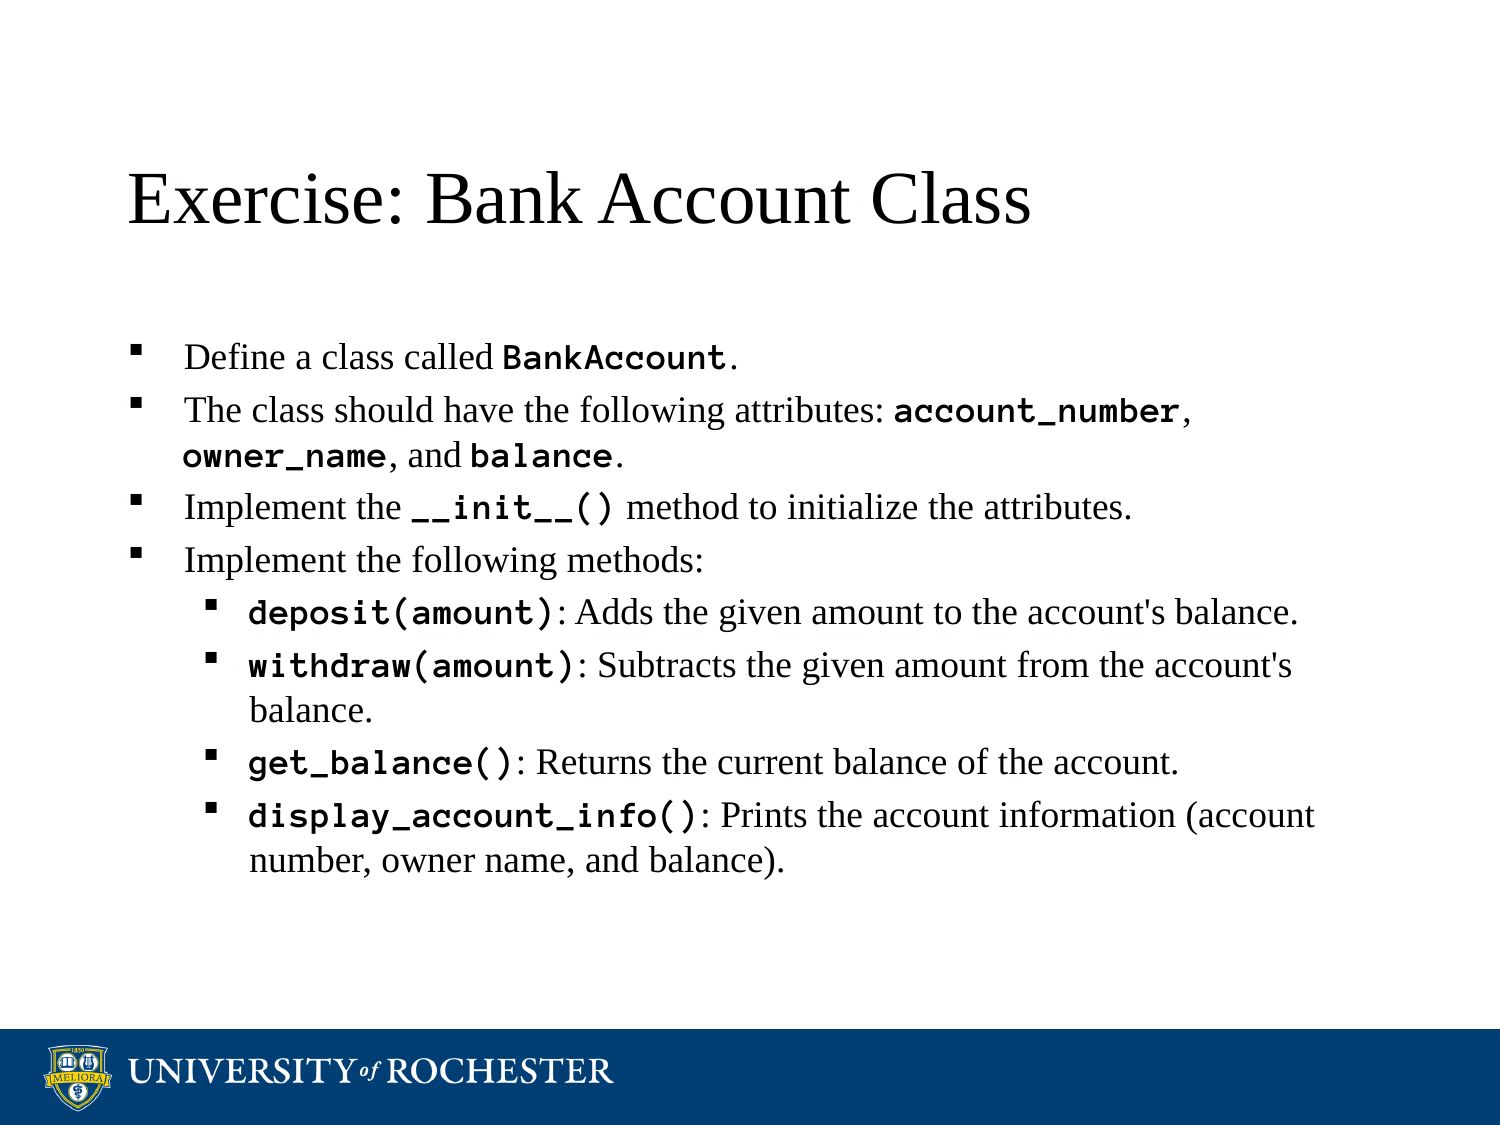

# Exercise: Bank Account Class
Define a class called BankAccount.
The class should have the following attributes: account_number, owner_name, and balance.
Implement the __init__() method to initialize the attributes.
Implement the following methods:
deposit(amount): Adds the given amount to the account's balance.
withdraw(amount): Subtracts the given amount from the account's balance.
get_balance(): Returns the current balance of the account.
display_account_info(): Prints the account information (account number, owner name, and balance).